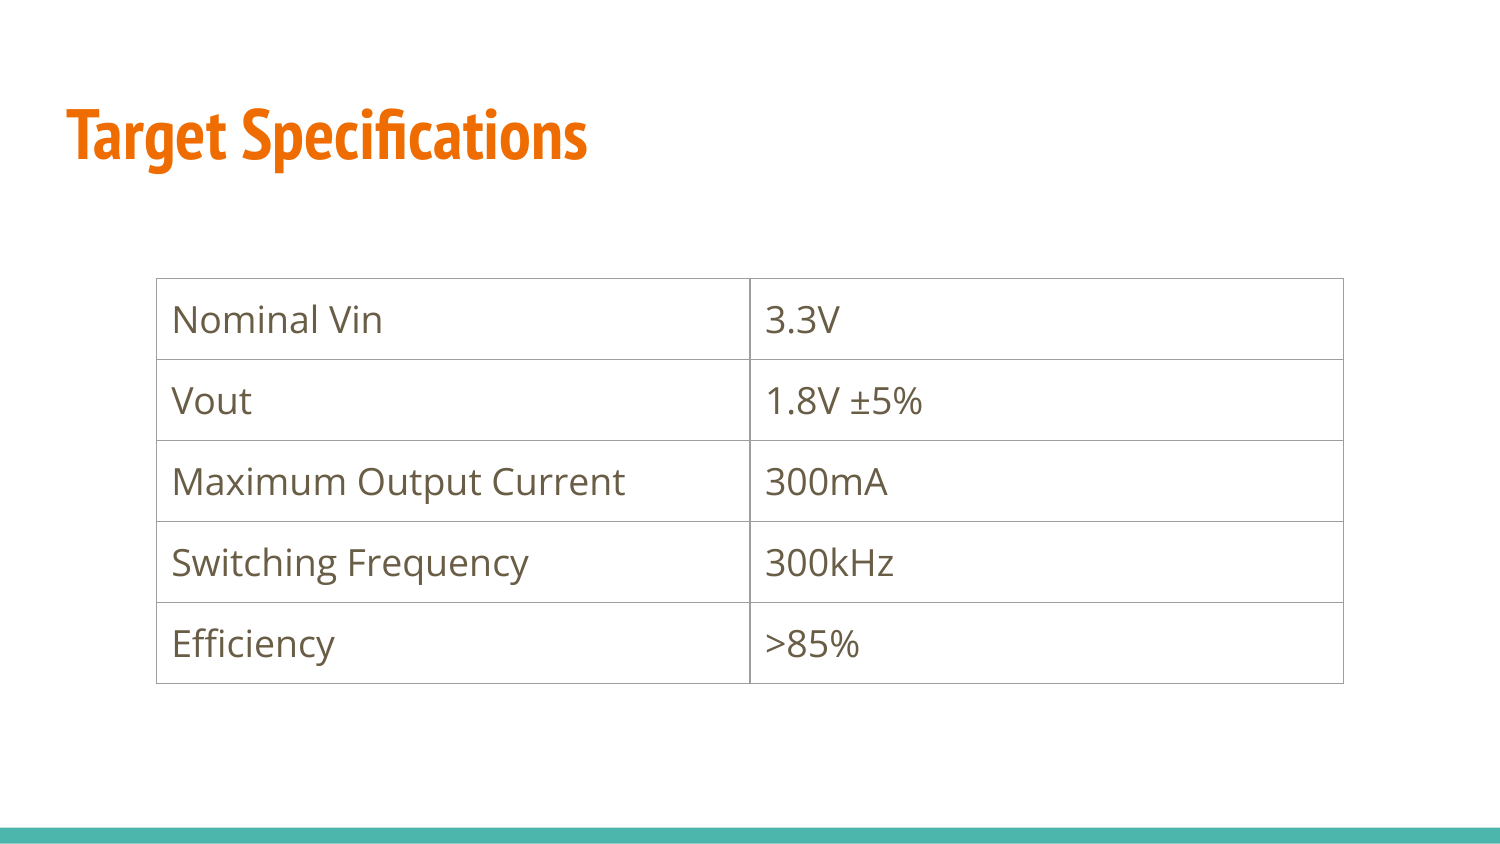

# Target Specifications
| Nominal Vin | 3.3V |
| --- | --- |
| Vout | 1.8V ±5% |
| Maximum Output Current | 300mA |
| Switching Frequency | 300kHz |
| Efficiency | >85% |